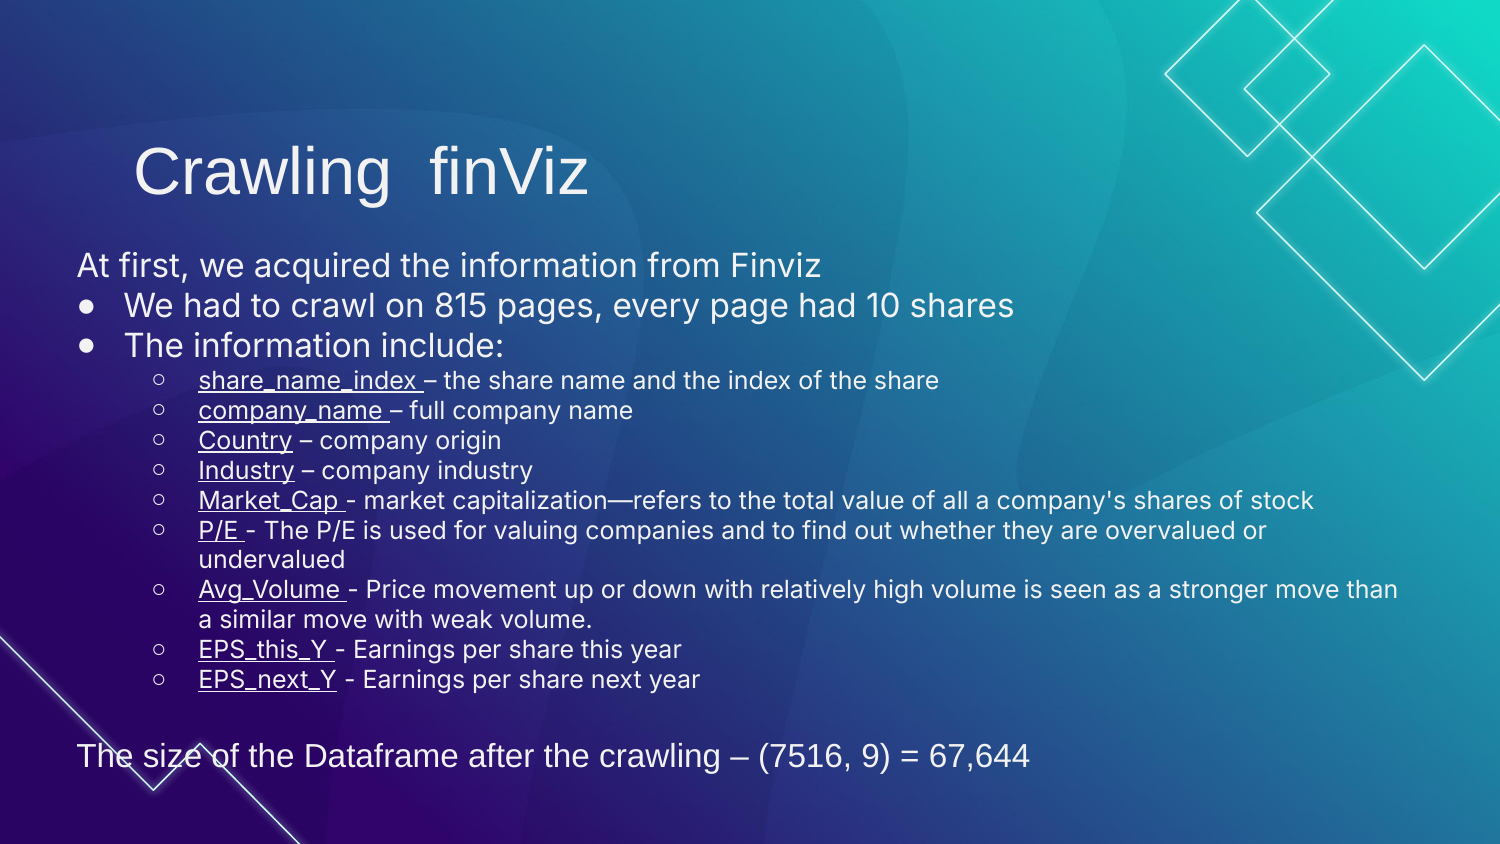

# Crawling  finViz
At first, we acquired the information from Finviz
We had to crawl on 815 pages, every page had 10 shares
The information include:
share_name_index – the share name and the index of the share
company_name – full company name
Country – company origin
Industry – company industry
Market_Cap - market capitalization—refers to the total value of all a company's shares of stock
P/E - The P/E is used for valuing companies and to find out whether they are overvalued or undervalued
Avg_Volume - Price movement up or down with relatively high volume is seen as a stronger move than a similar move with weak volume.
EPS_this_Y - Earnings per share this year
EPS_next_Y - Earnings per share next year

The size of the Dataframe after the crawling – (7516, 9) = 67,644